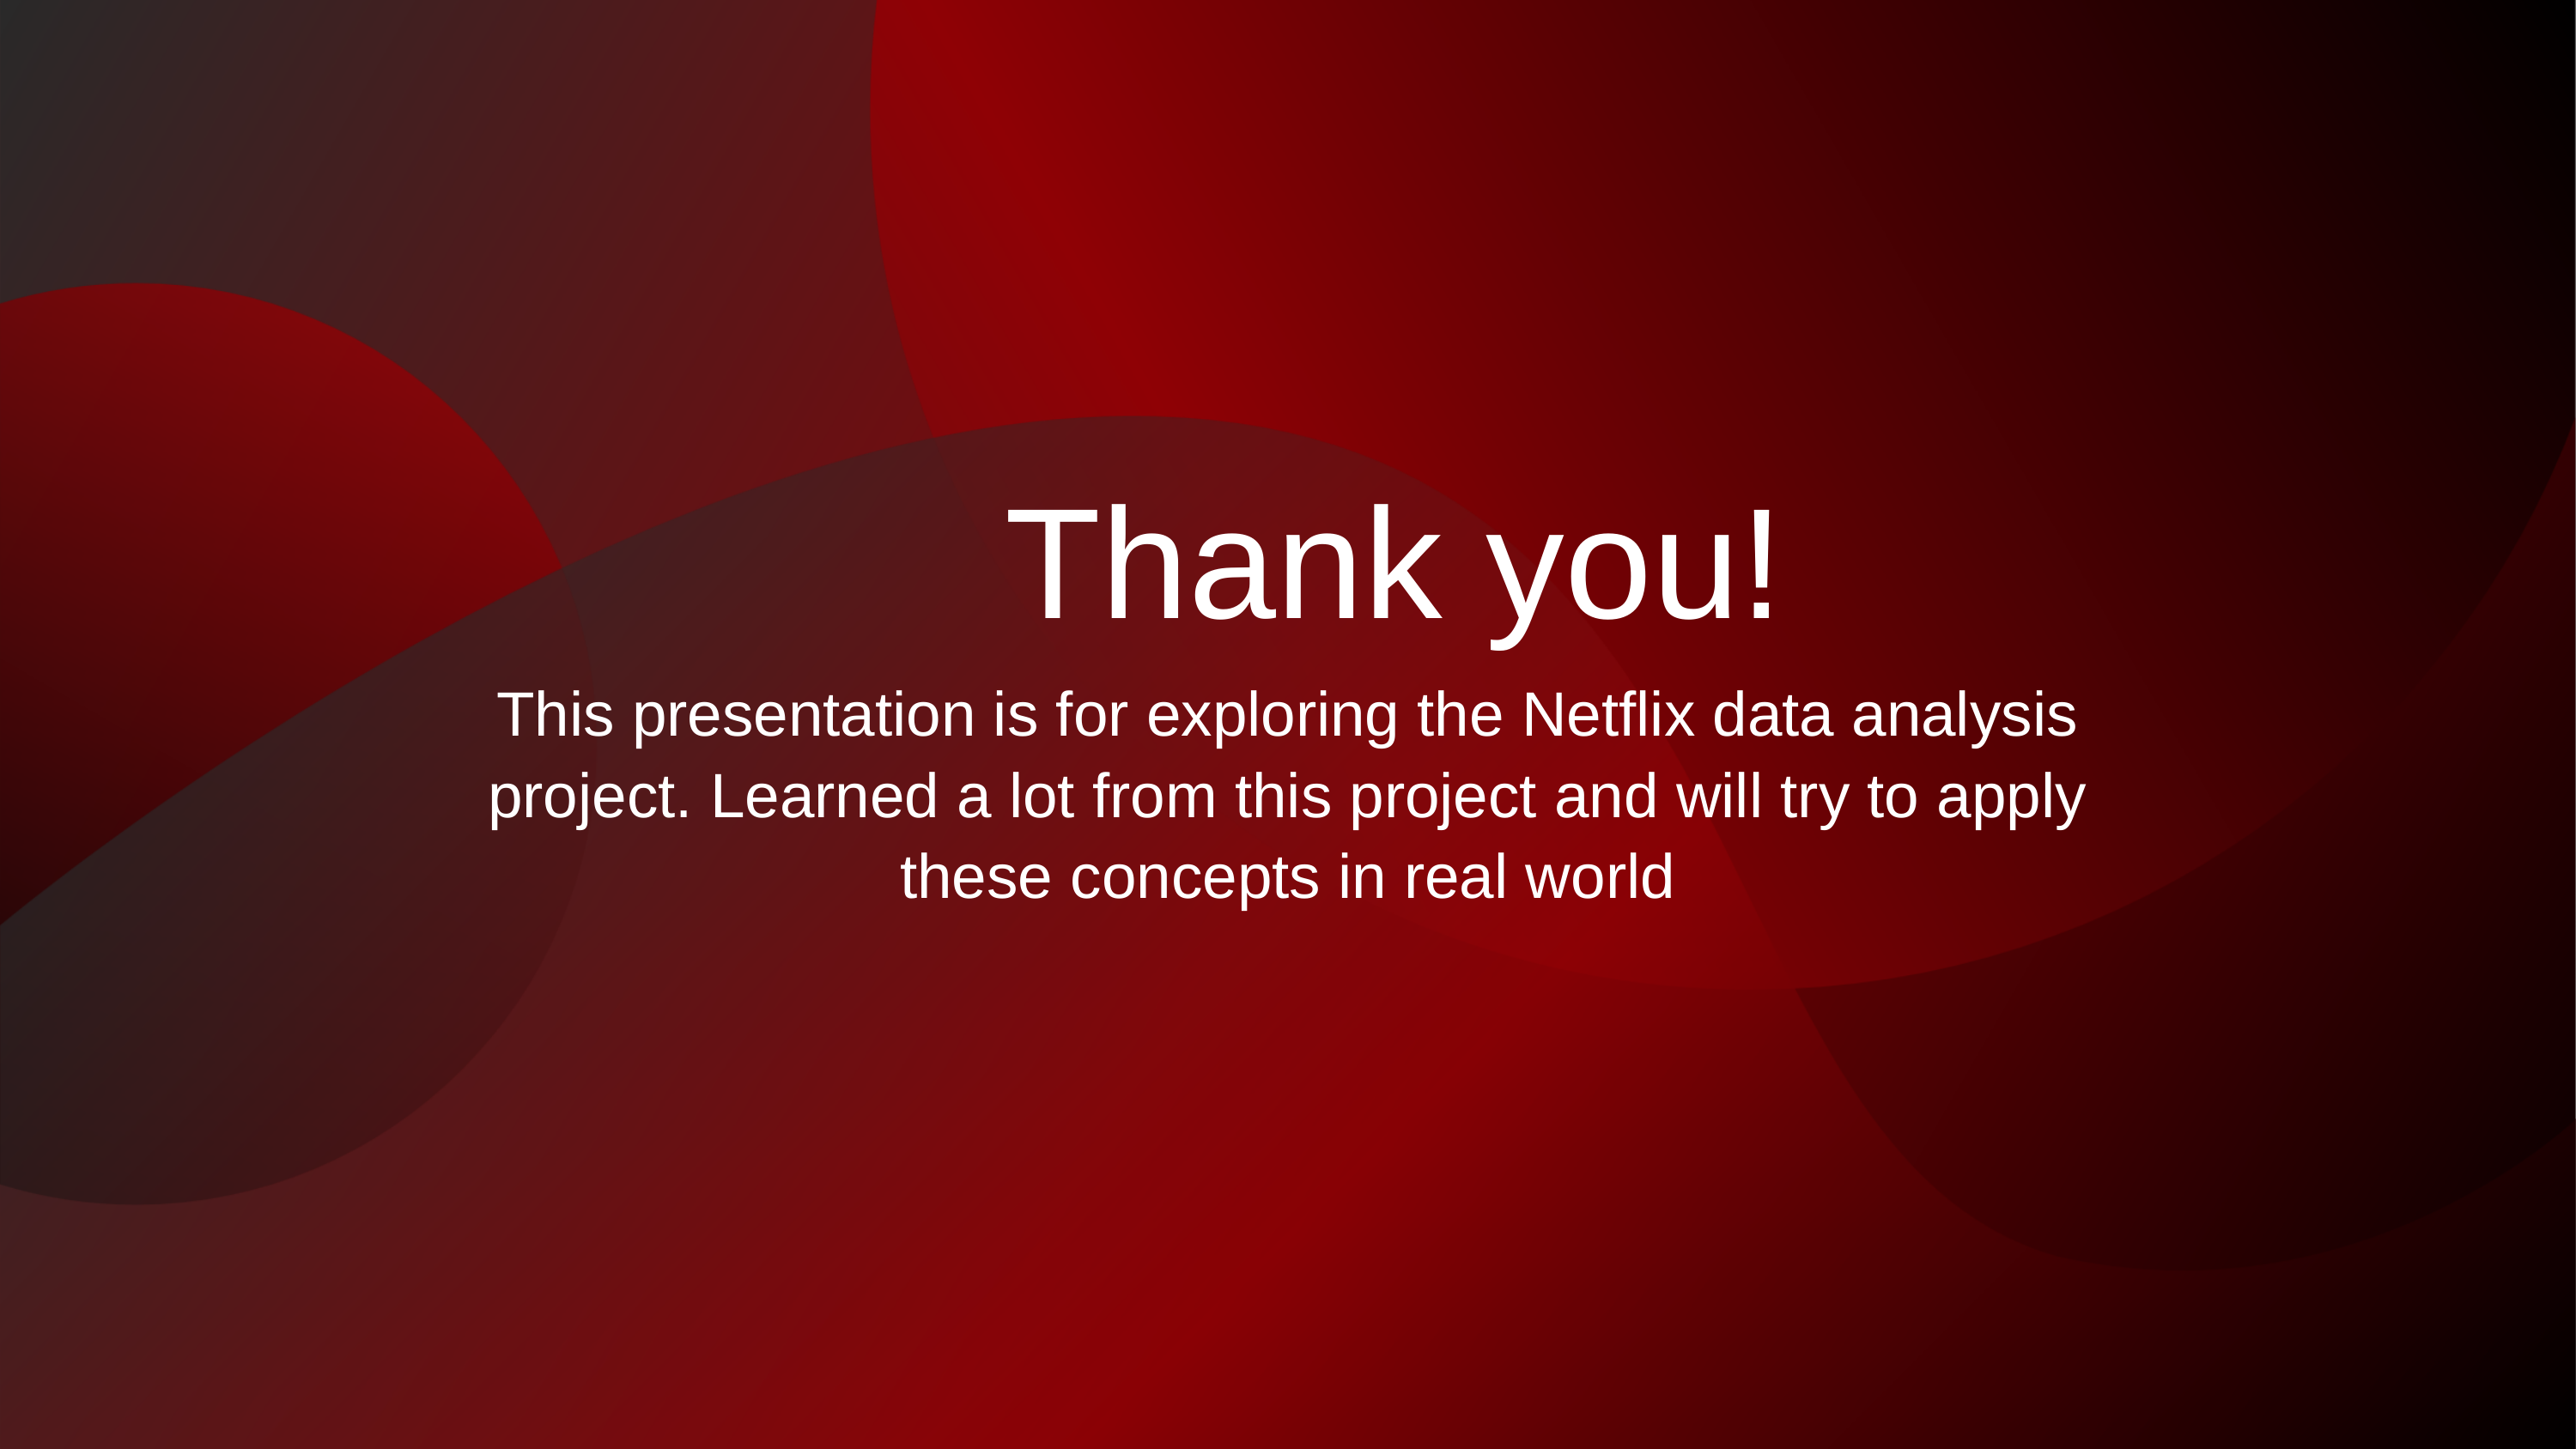

Thank you!
This presentation is for exploring the Netflix data analysis project. Learned a lot from this project and will try to apply these concepts in real world